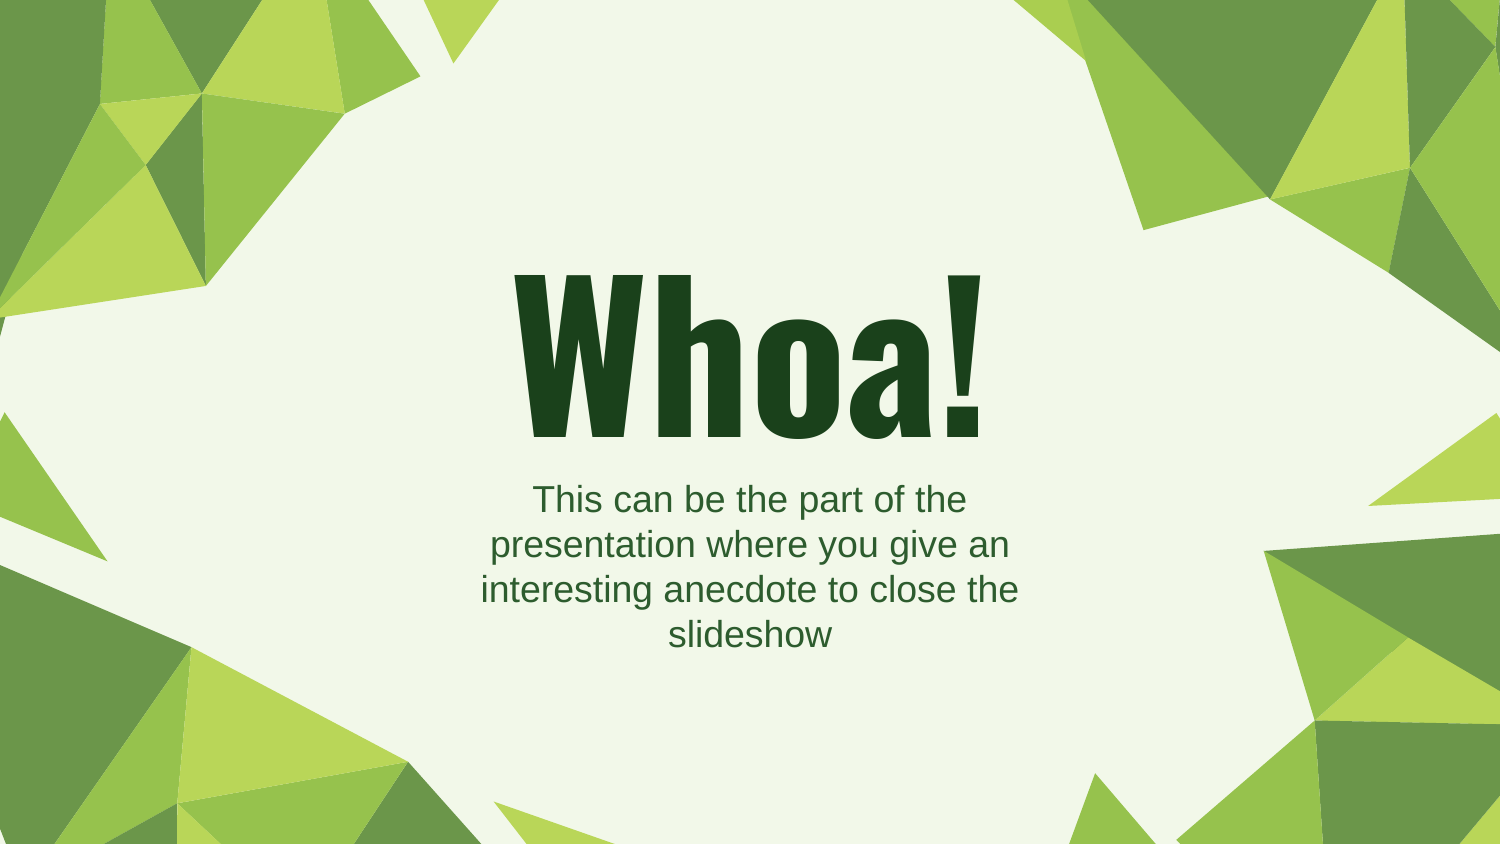

# Whoa!
This can be the part of the presentation where you give an interesting anecdote to close the slideshow